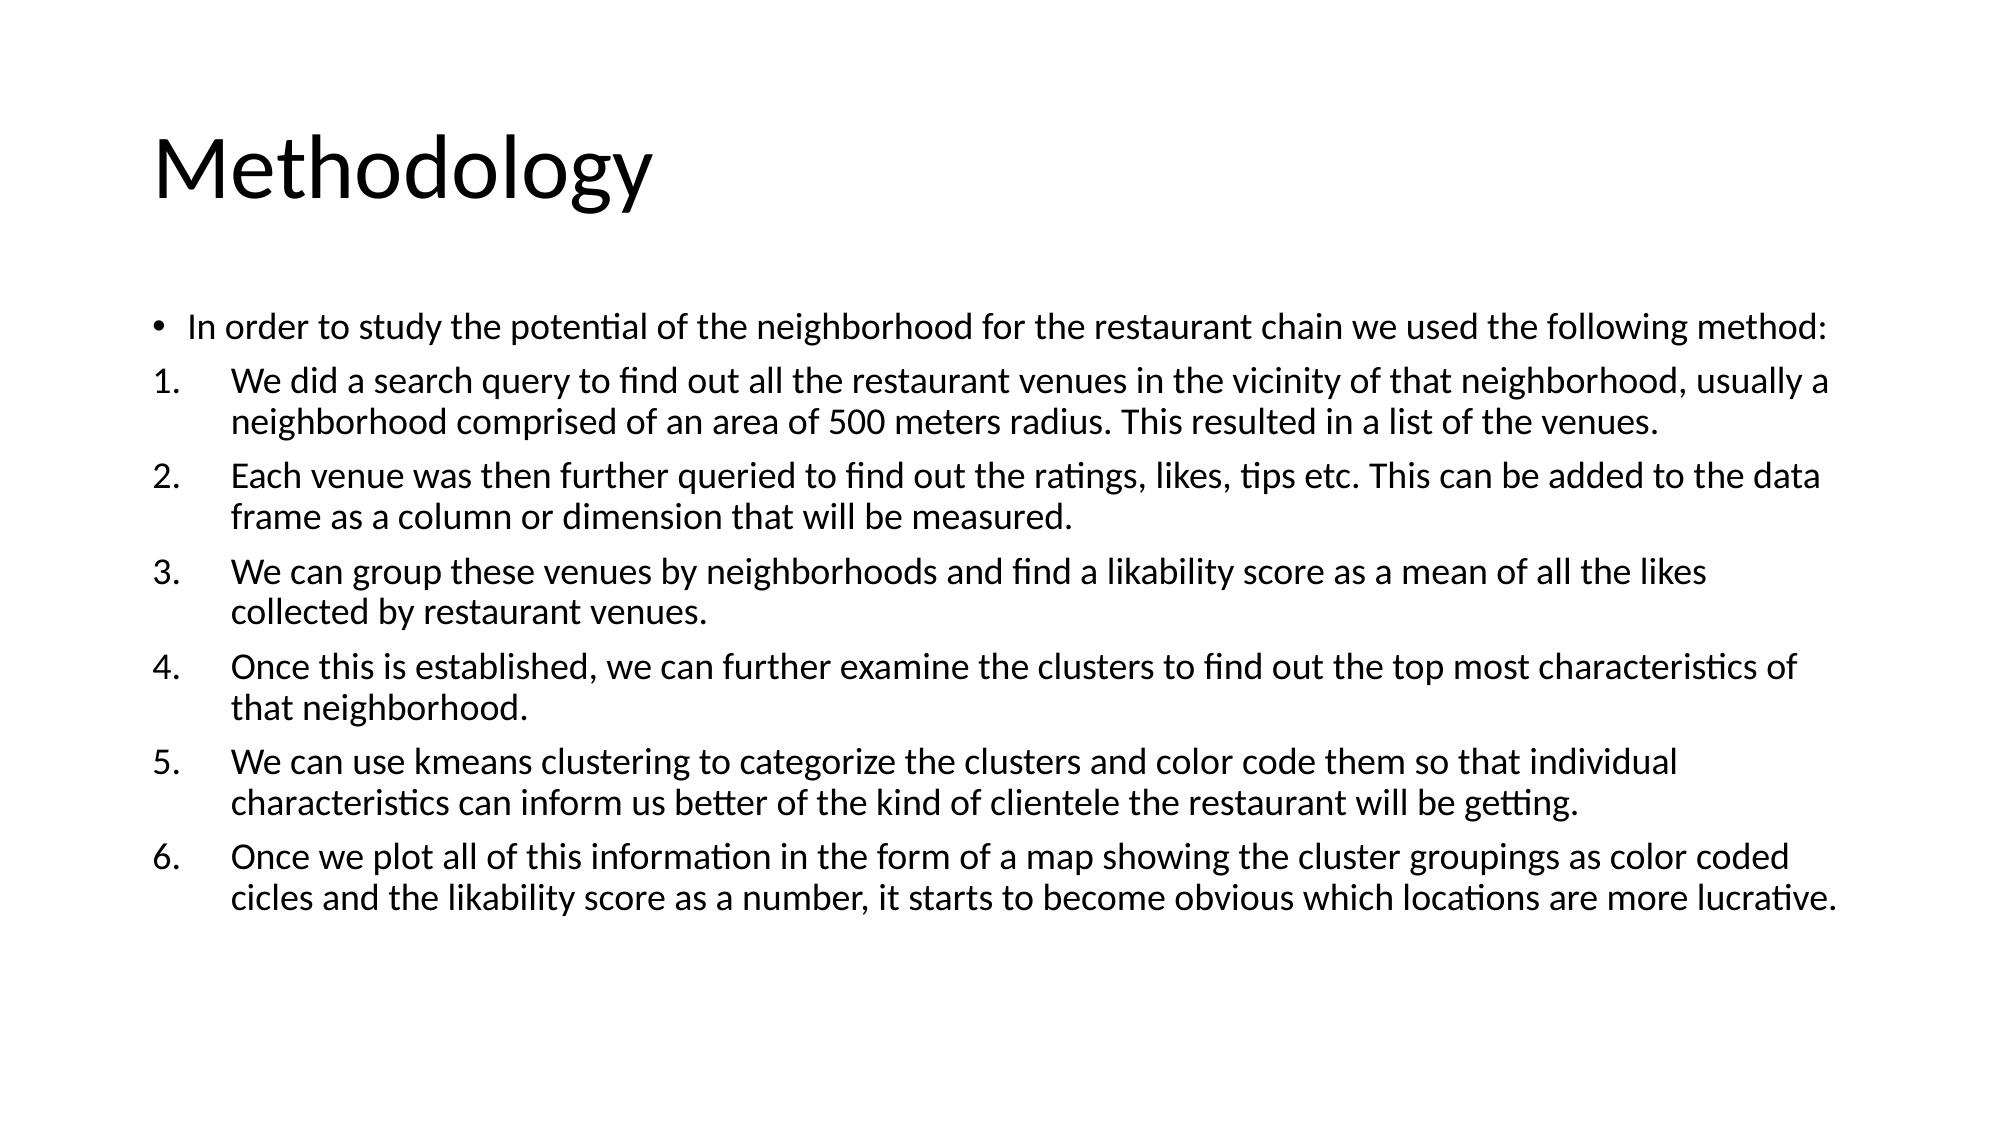

# Methodology
In order to study the potential of the neighborhood for the restaurant chain we used the following method:
We did a search query to find out all the restaurant venues in the vicinity of that neighborhood, usually a neighborhood comprised of an area of 500 meters radius. This resulted in a list of the venues.
Each venue was then further queried to find out the ratings, likes, tips etc. This can be added to the data frame as a column or dimension that will be measured.
We can group these venues by neighborhoods and find a likability score as a mean of all the likes collected by restaurant venues.
Once this is established, we can further examine the clusters to find out the top most characteristics of that neighborhood.
We can use kmeans clustering to categorize the clusters and color code them so that individual characteristics can inform us better of the kind of clientele the restaurant will be getting.
Once we plot all of this information in the form of a map showing the cluster groupings as color coded cicles and the likability score as a number, it starts to become obvious which locations are more lucrative.